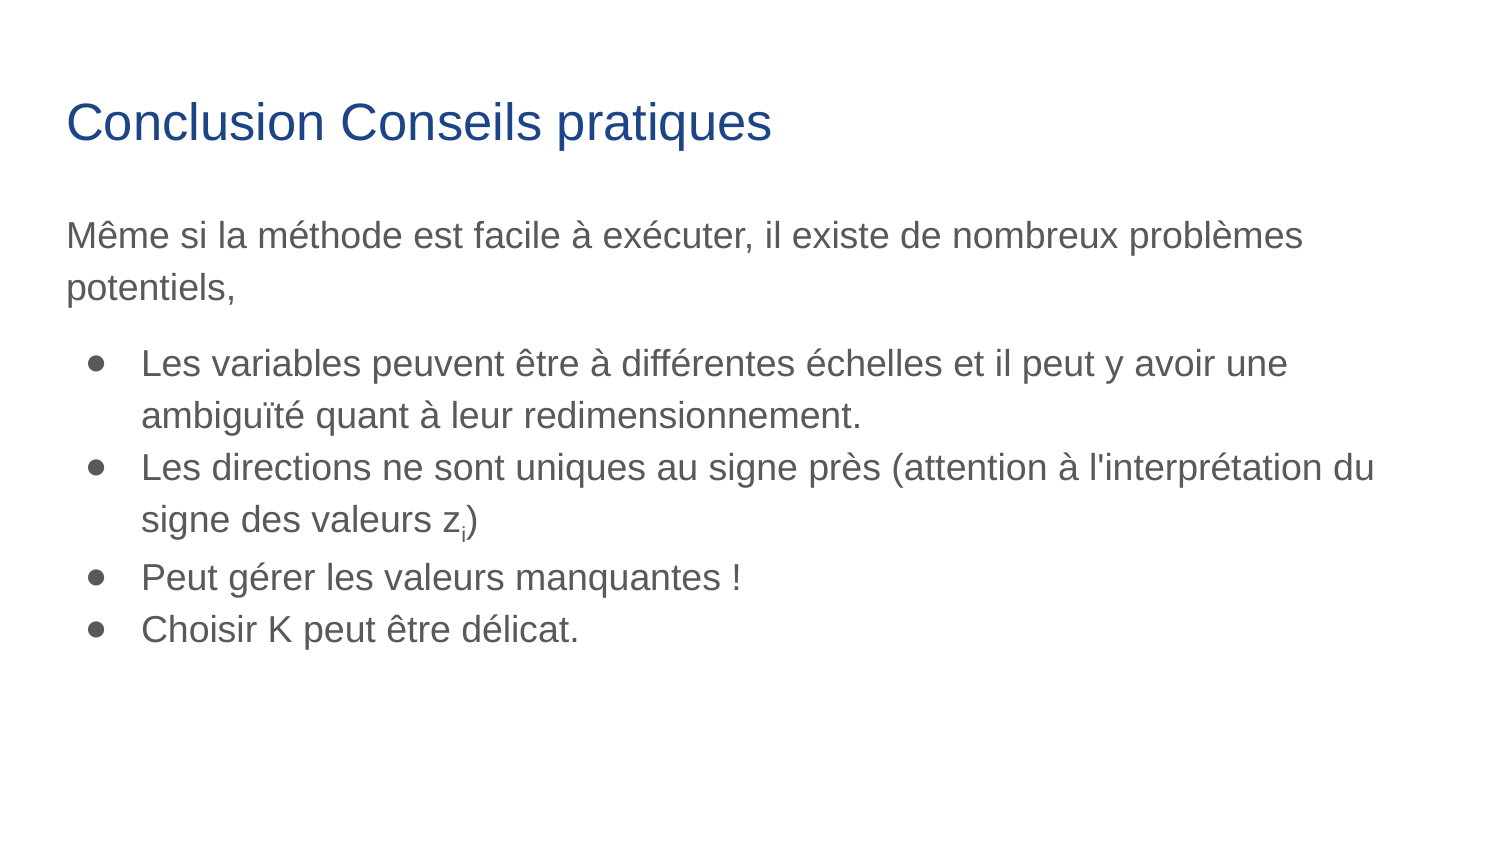

# Conclusion Conseils pratiques
Même si la méthode est facile à exécuter, il existe de nombreux problèmes potentiels,
Les variables peuvent être à différentes échelles et il peut y avoir une ambiguïté quant à leur redimensionnement.
Les directions ne sont uniques au signe près (attention à l'interprétation du signe des valeurs zi)
Peut gérer les valeurs manquantes !
Choisir K peut être délicat.